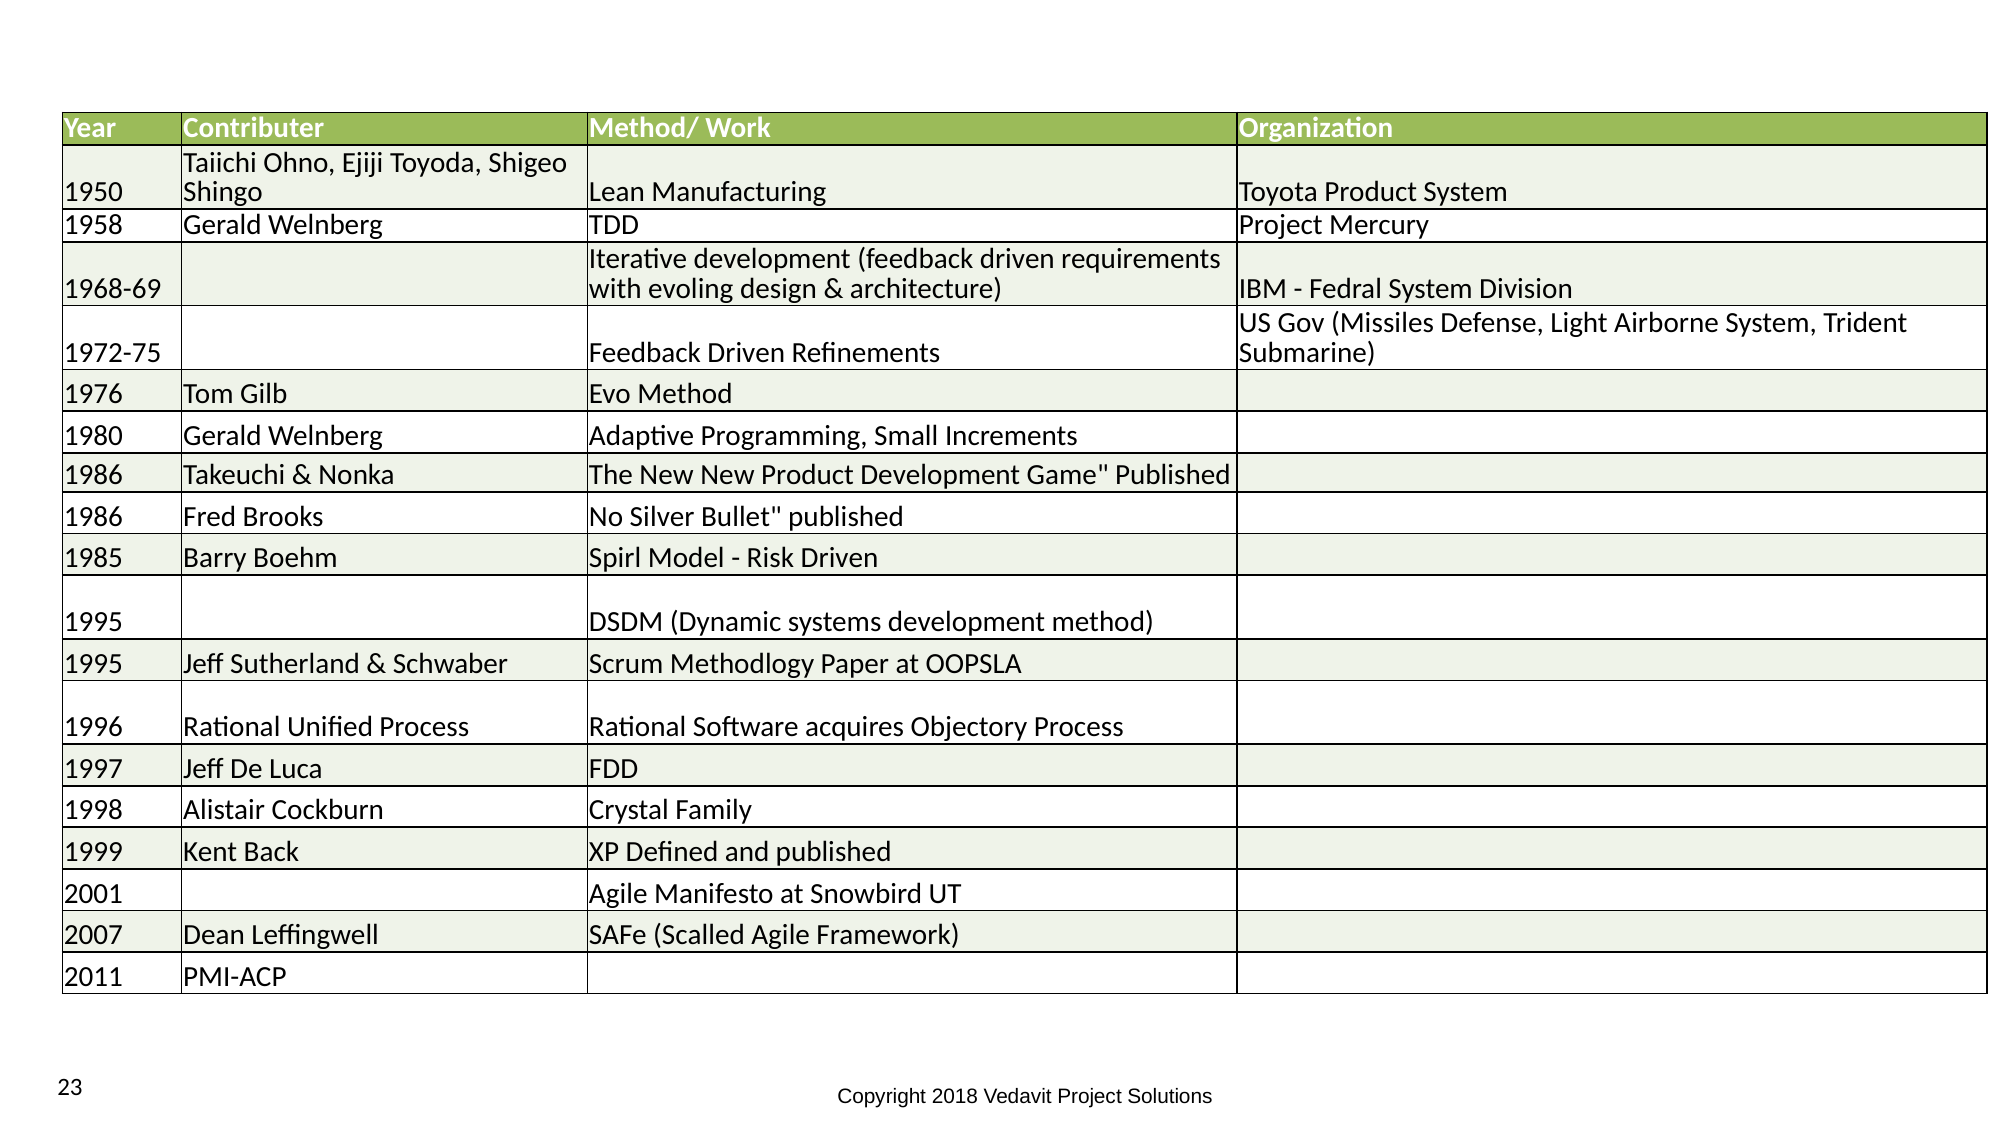

#
| Year | Contributer | Method/ Work | Organization |
| --- | --- | --- | --- |
| 1950 | Taiichi Ohno, Ejiji Toyoda, Shigeo Shingo | Lean Manufacturing | Toyota Product System |
| 1958 | Gerald Welnberg | TDD | Project Mercury |
| 1968-69 |  | Iterative development (feedback driven requirements with evoling design & architecture) | IBM - Fedral System Division |
| 1972-75 |  | Feedback Driven Refinements | US Gov (Missiles Defense, Light Airborne System, Trident Submarine) |
| 1976 | Tom Gilb | Evo Method |  |
| 1980 | Gerald Welnberg | Adaptive Programming, Small Increments |  |
| 1986 | Takeuchi & Nonka | The New New Product Development Game" Published |  |
| 1986 | Fred Brooks | No Silver Bullet" published |  |
| 1985 | Barry Boehm | Spirl Model - Risk Driven |  |
| 1995 |  | DSDM (Dynamic systems development method) |  |
| 1995 | Jeff Sutherland & Schwaber | Scrum Methodlogy Paper at OOPSLA |  |
| 1996 | Rational Unified Process | Rational Software acquires Objectory Process |  |
| 1997 | Jeff De Luca | FDD |  |
| 1998 | Alistair Cockburn | Crystal Family |  |
| 1999 | Kent Back | XP Defined and published |  |
| 2001 |  | Agile Manifesto at Snowbird UT |  |
| 2007 | Dean Leffingwell | SAFe (Scalled Agile Framework) |  |
| 2011 | PMI-ACP |  |  |
23